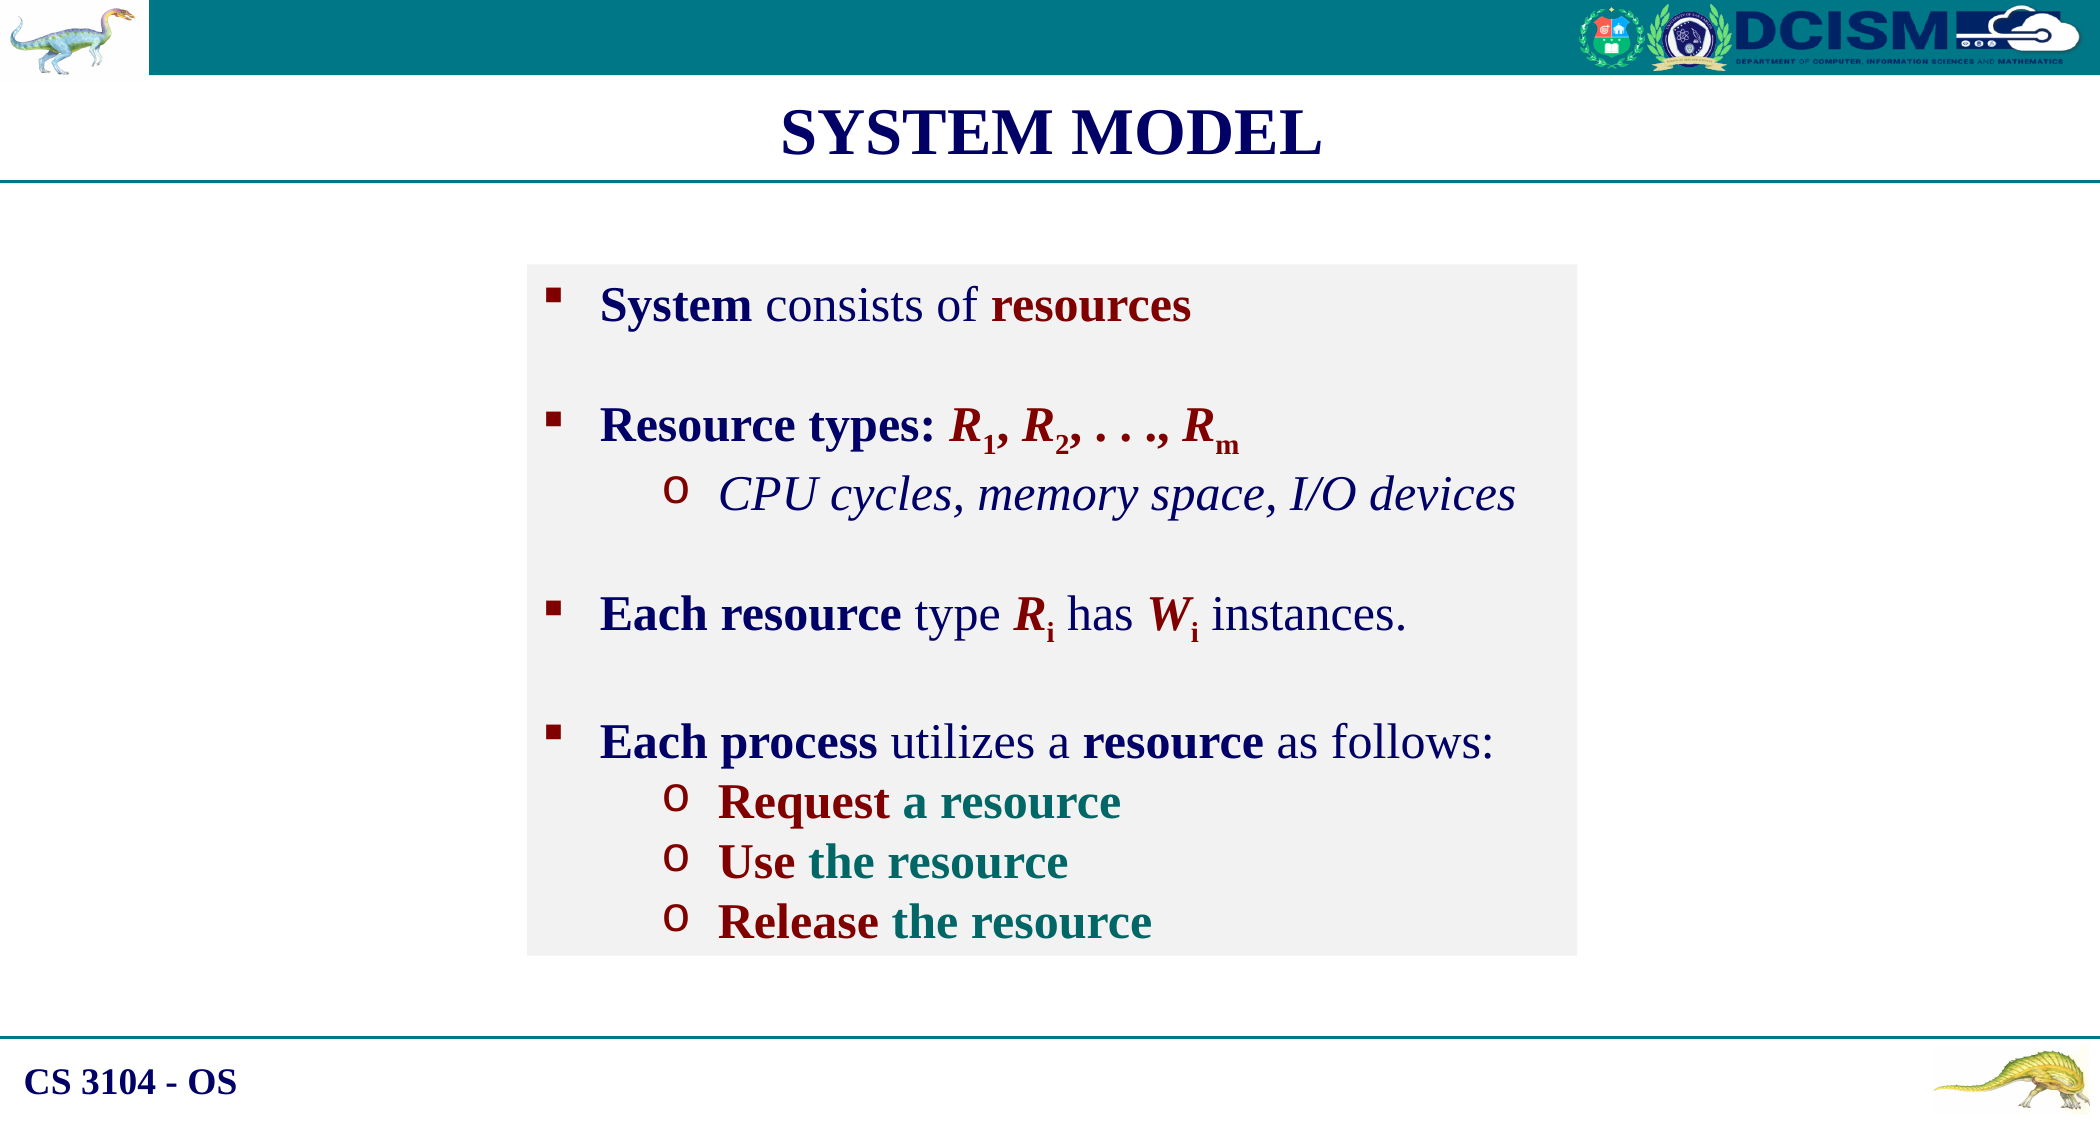

SYSTEM MODEL
System consists of resources

Resource types: R1, R2, . . ., Rm
CPU cycles, memory space, I/O devices

Each resource type Ri has Wi instances.

Each process utilizes a resource as follows:
Request a resource
Use the resource
Release the resource